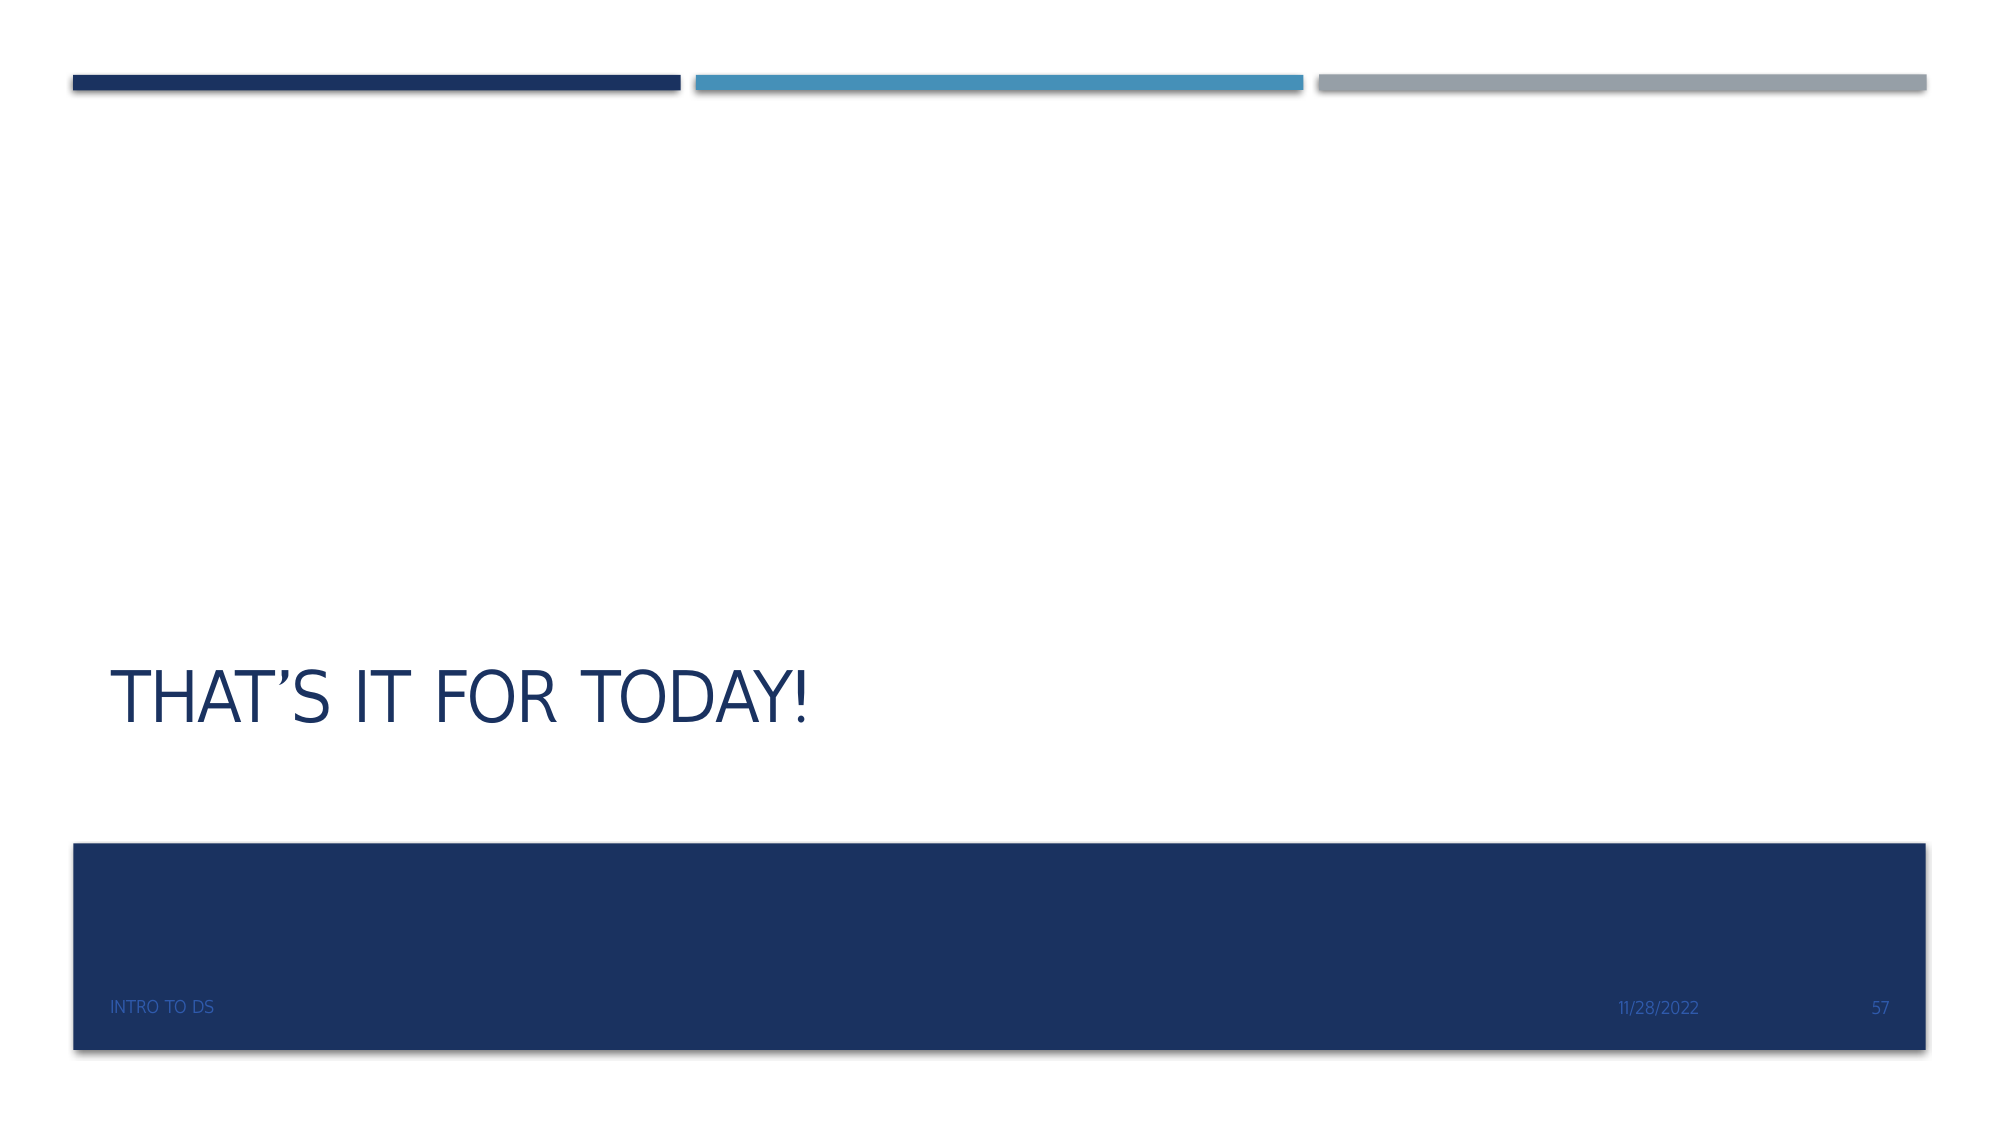

# THAT’S IT FOR TODAY!

Intro to DS
11/28/2022
57